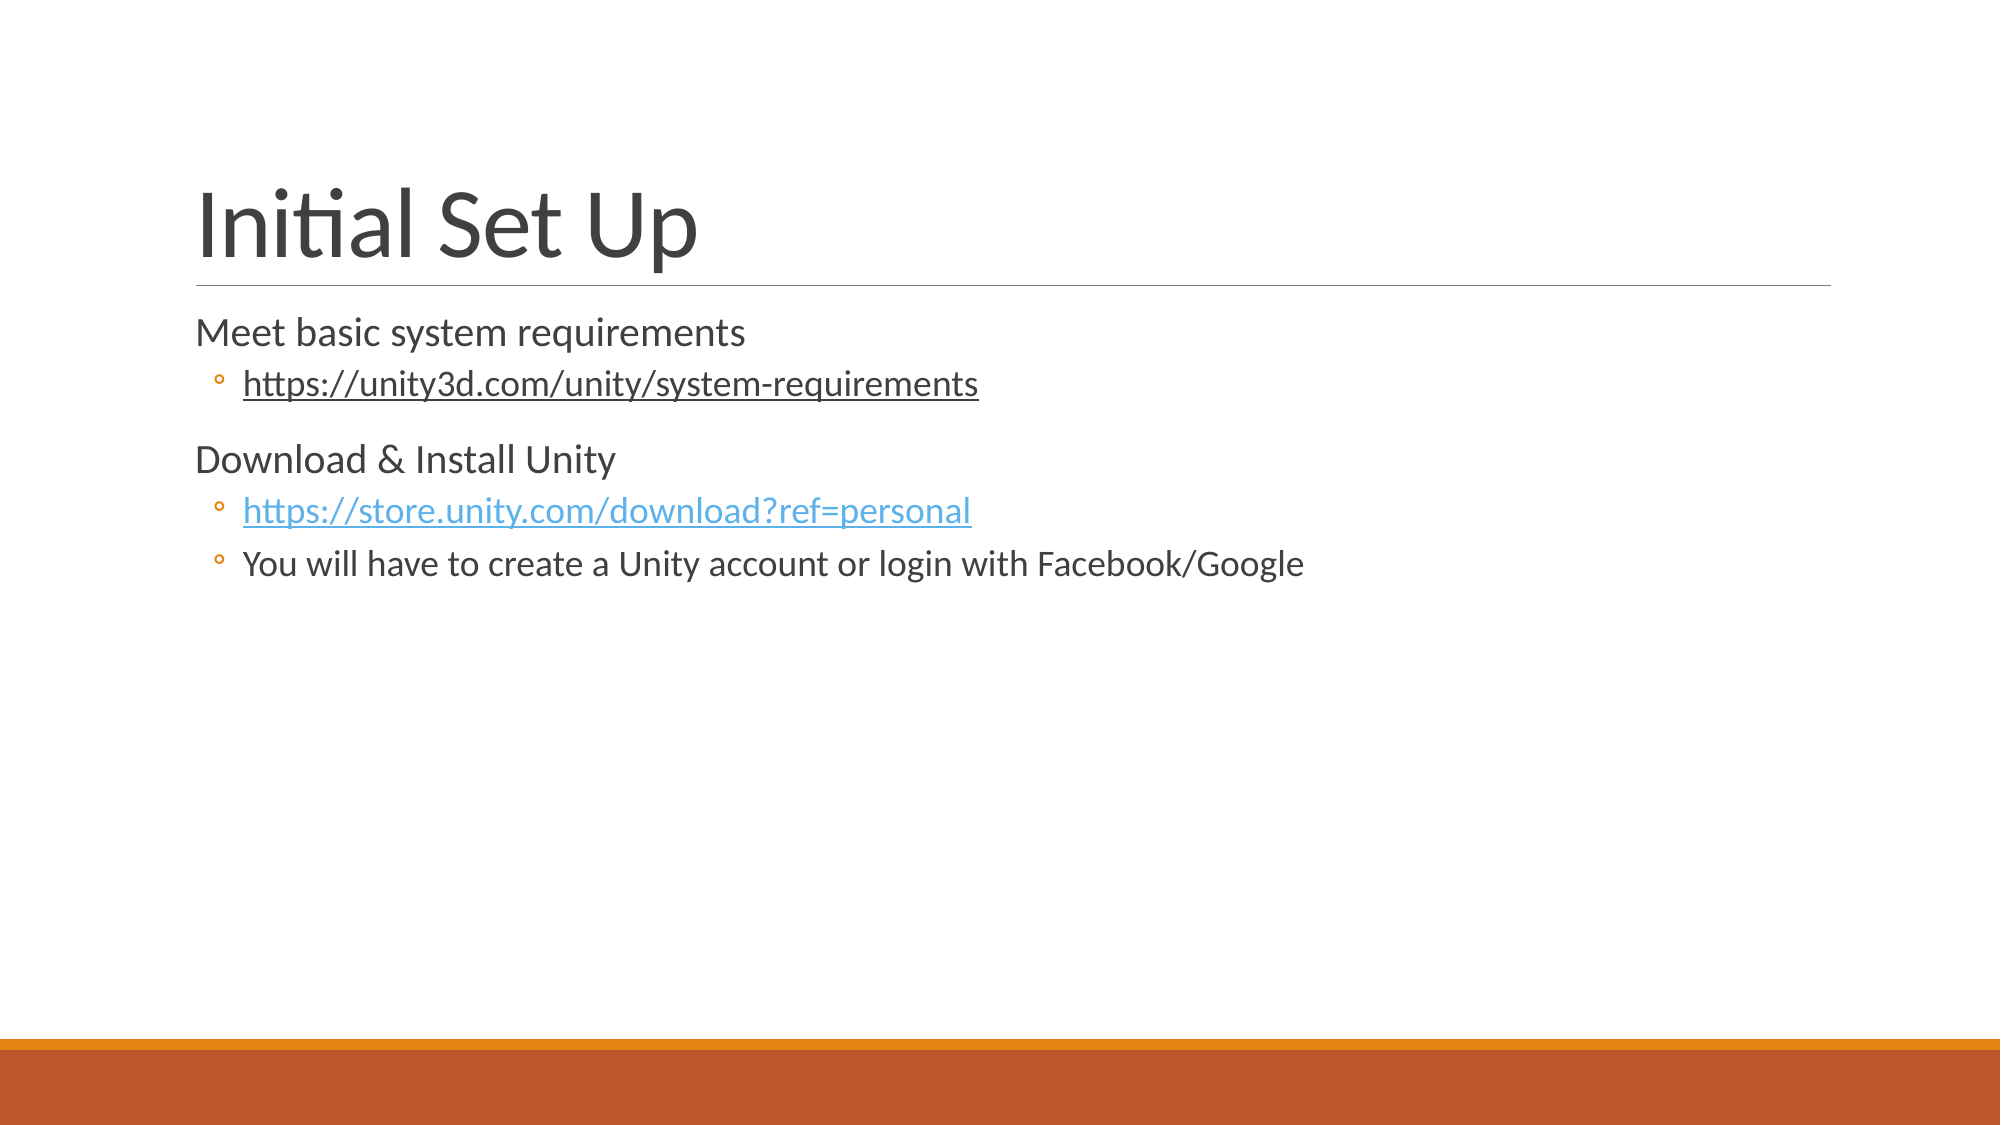

# Initial Set Up
Meet basic system requirements
https://unity3d.com/unity/system-requirements
Download & Install Unity
https://store.unity.com/download?ref=personal
You will have to create a Unity account or login with Facebook/Google